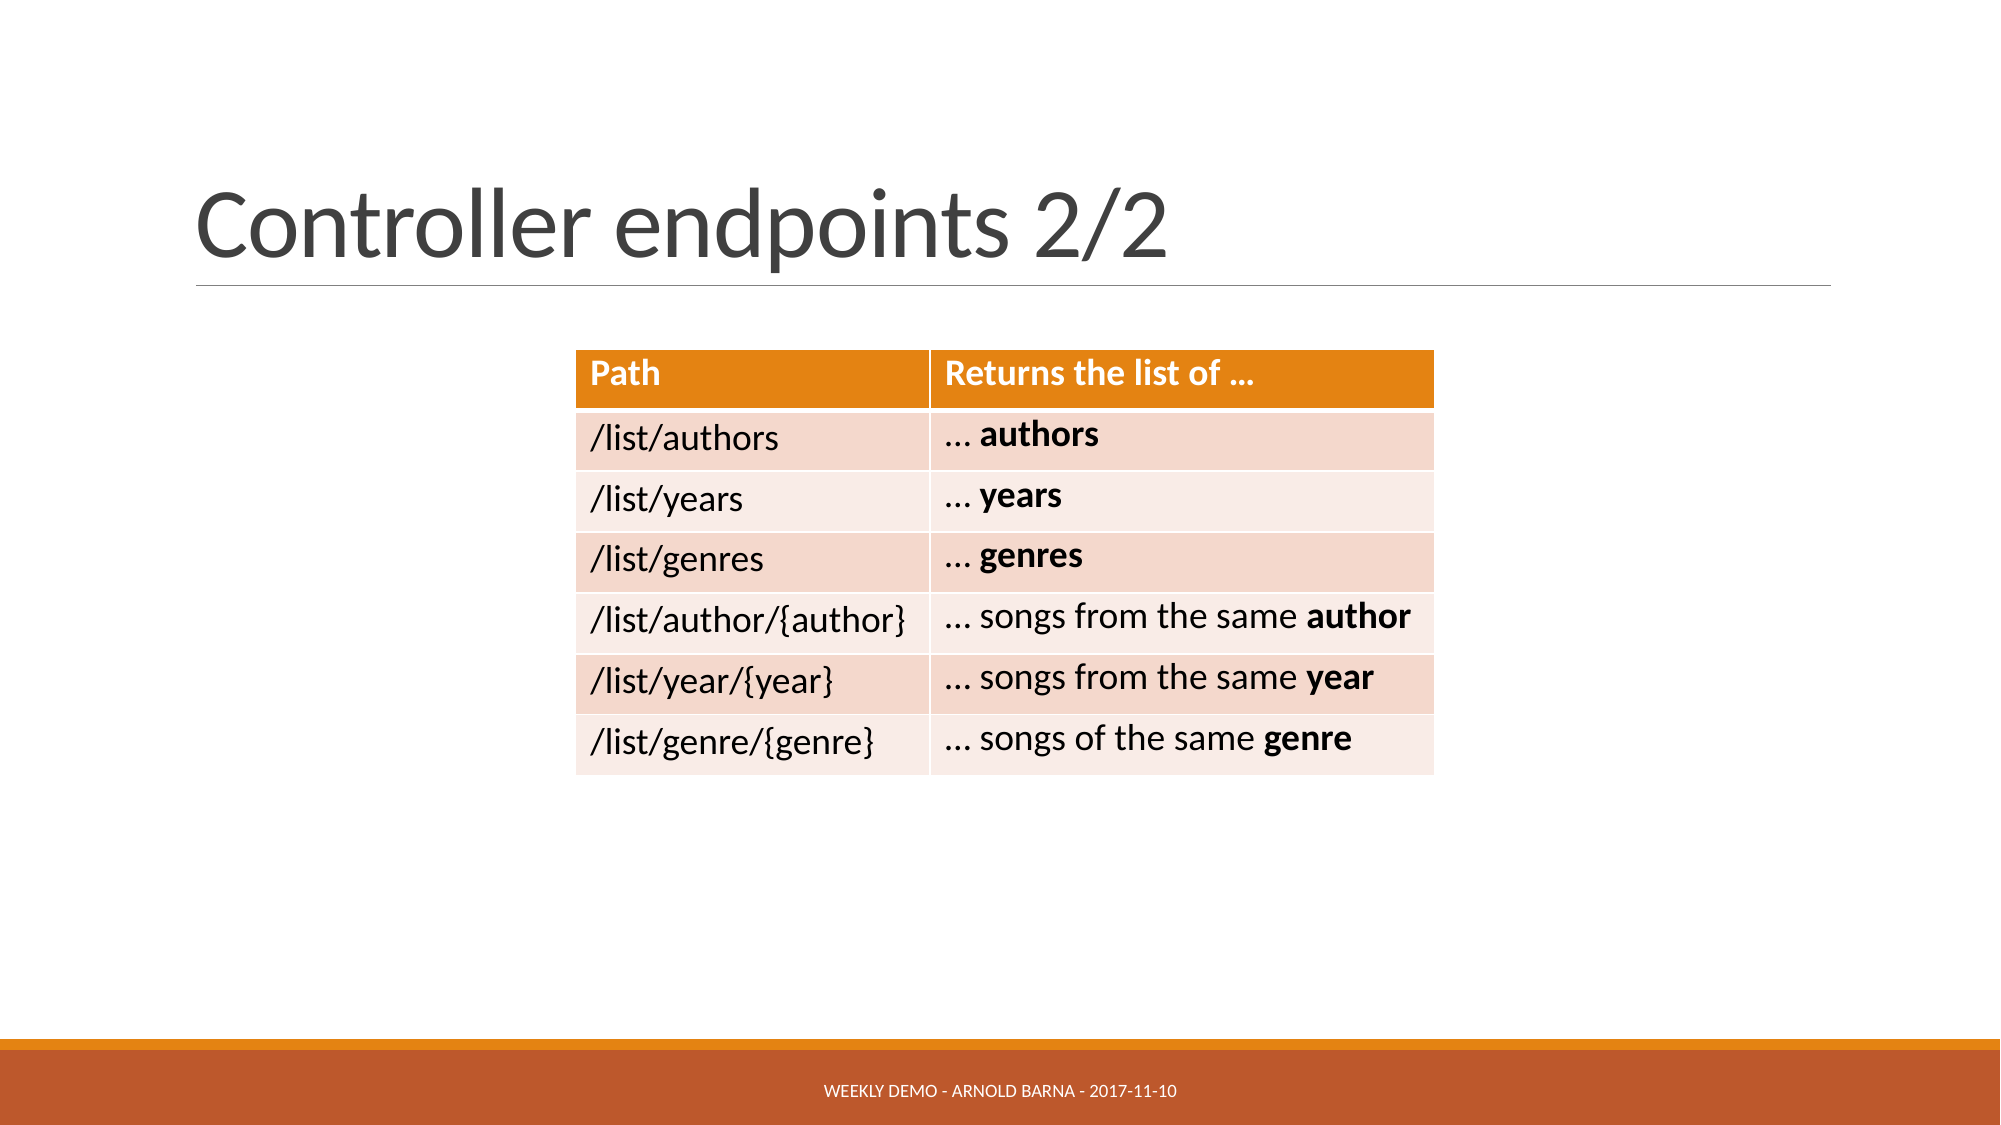

# Controller endpoints 2/2
| Path | Returns the list of … |
| --- | --- |
| /list/authors | … authors |
| /list/years | … years |
| /list/genres | … genres |
| /list/author/{author} | … songs from the same author |
| /list/year/{year} | … songs from the same year |
| /list/genre/{genre} | … songs of the same genre |
Weekly demo - Arnold BARNA - 2017-11-10